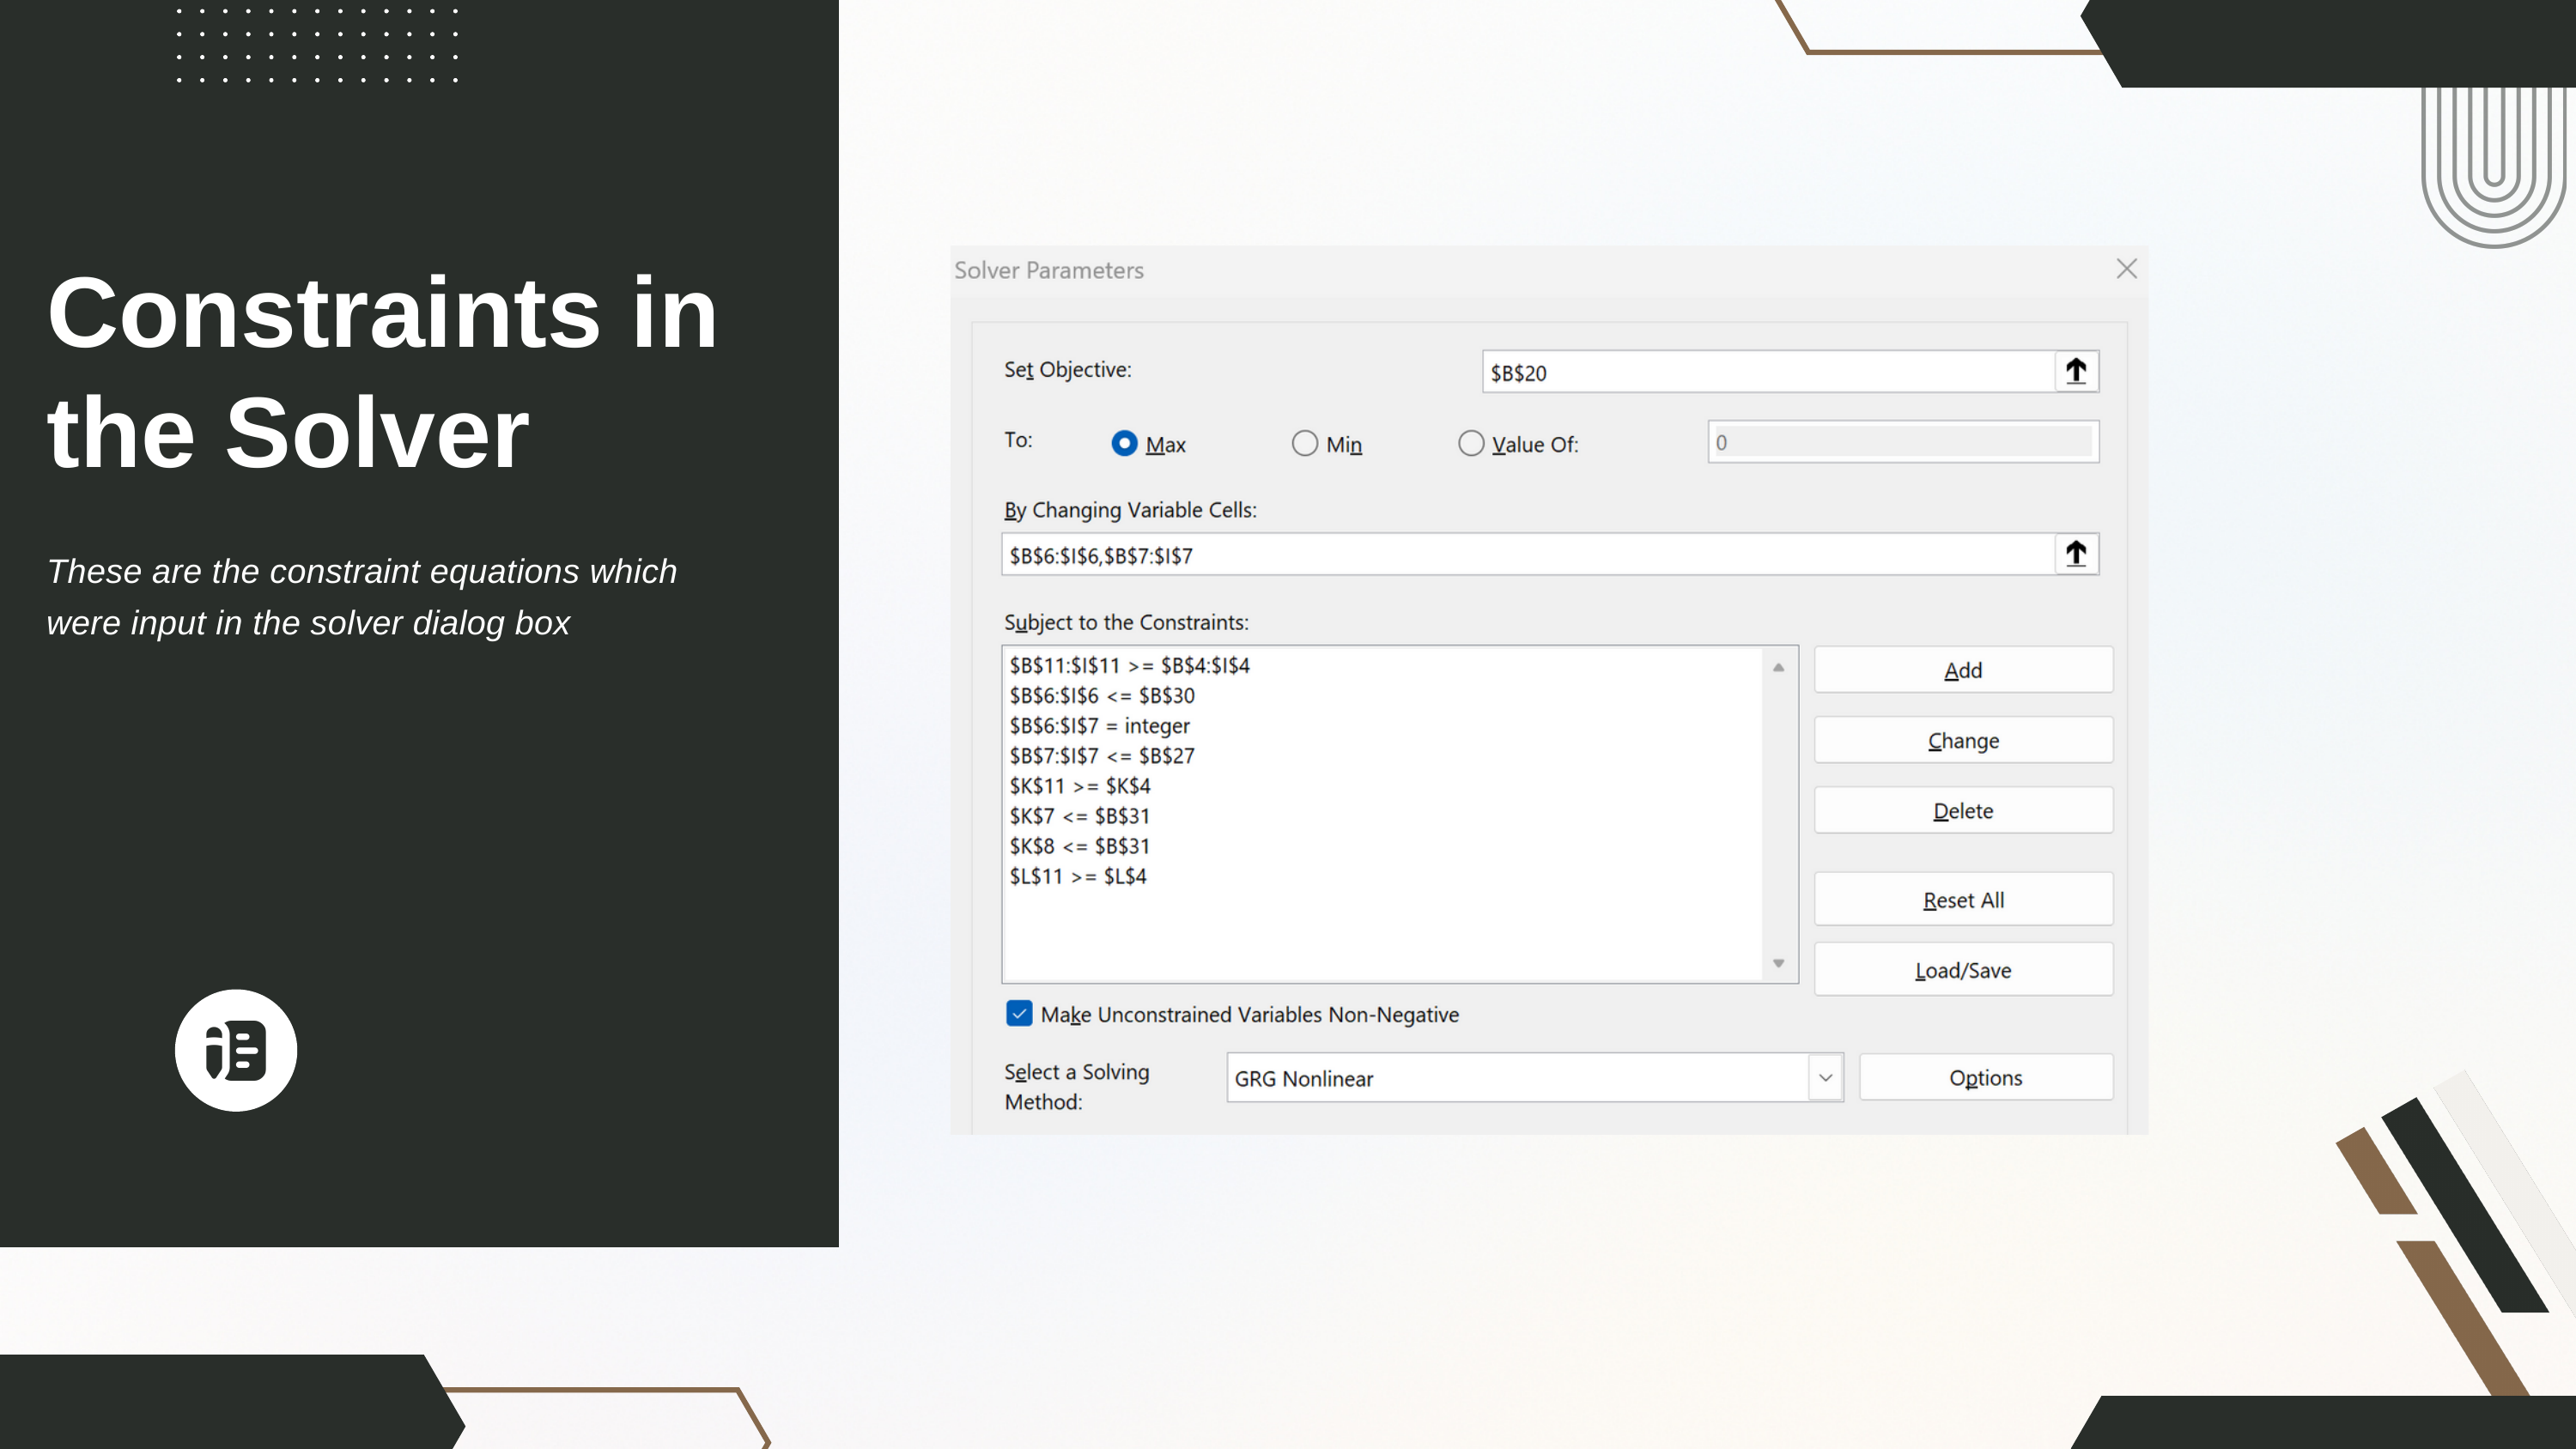

Constraints in the Solver
These are the constraint equations which were input in the solver dialog box